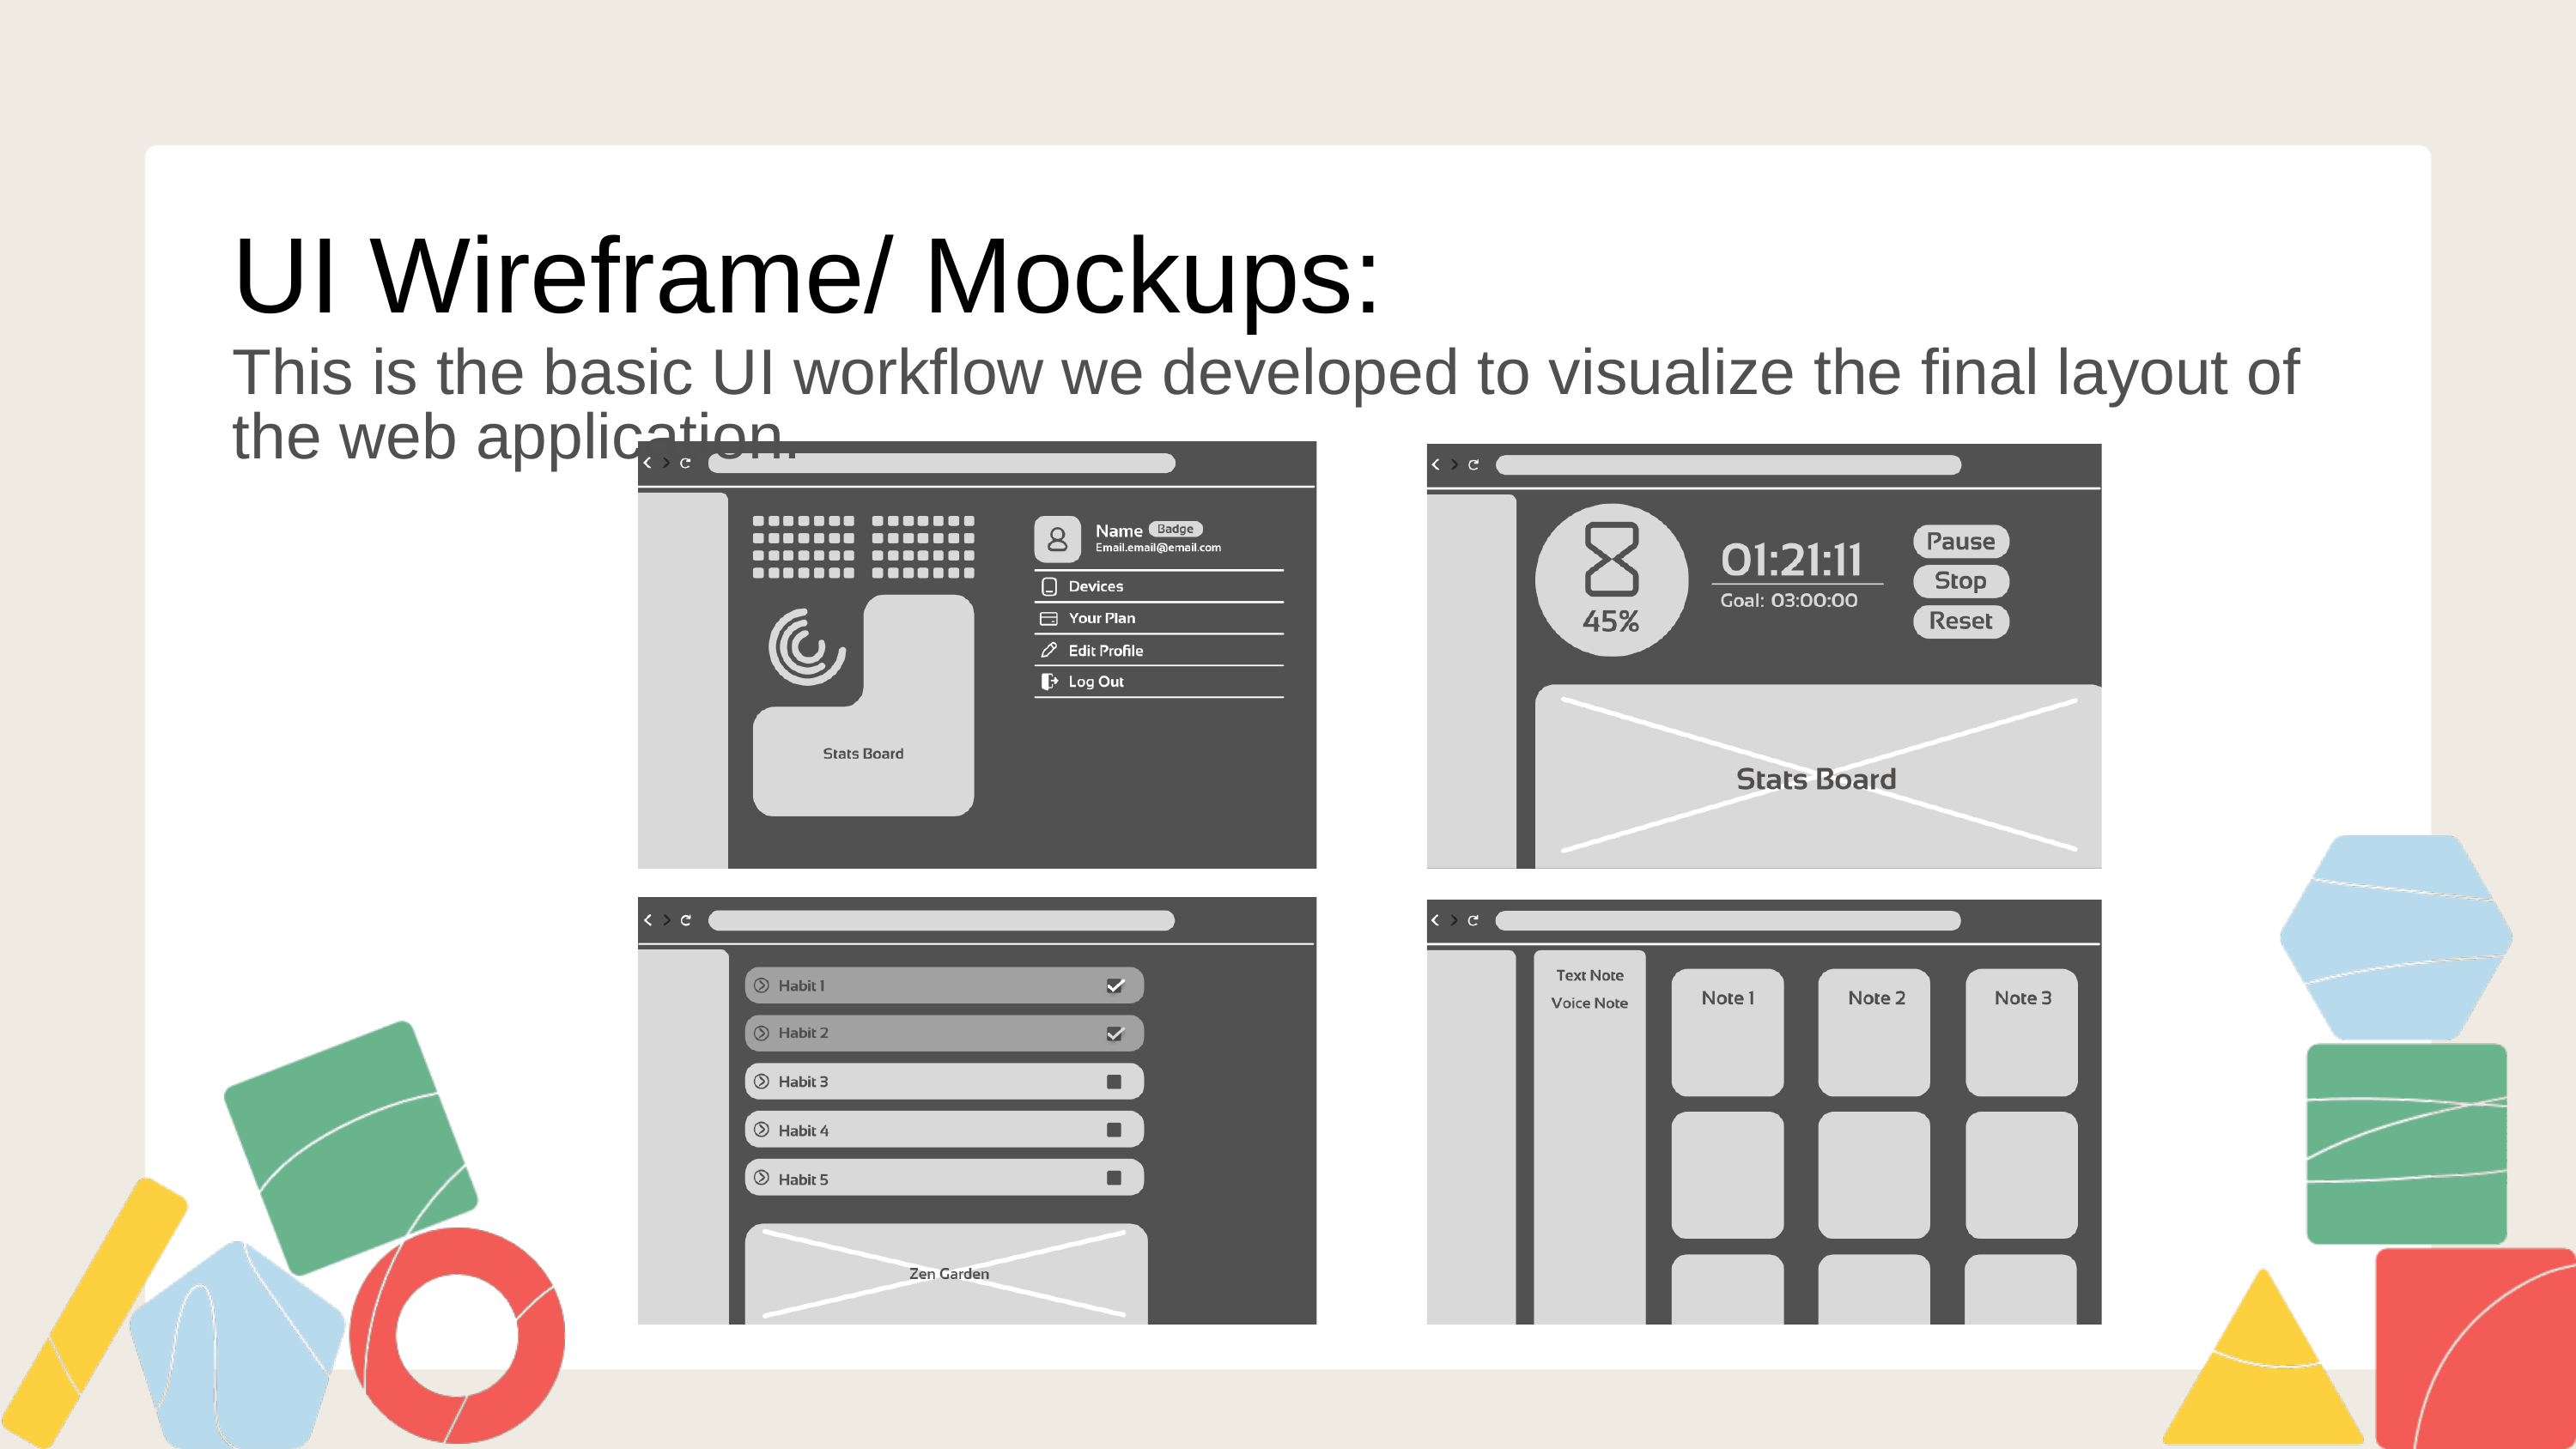

UI Wireframe/ Mockups:
This is the basic UI workflow we developed to visualize the final layout of the web application.